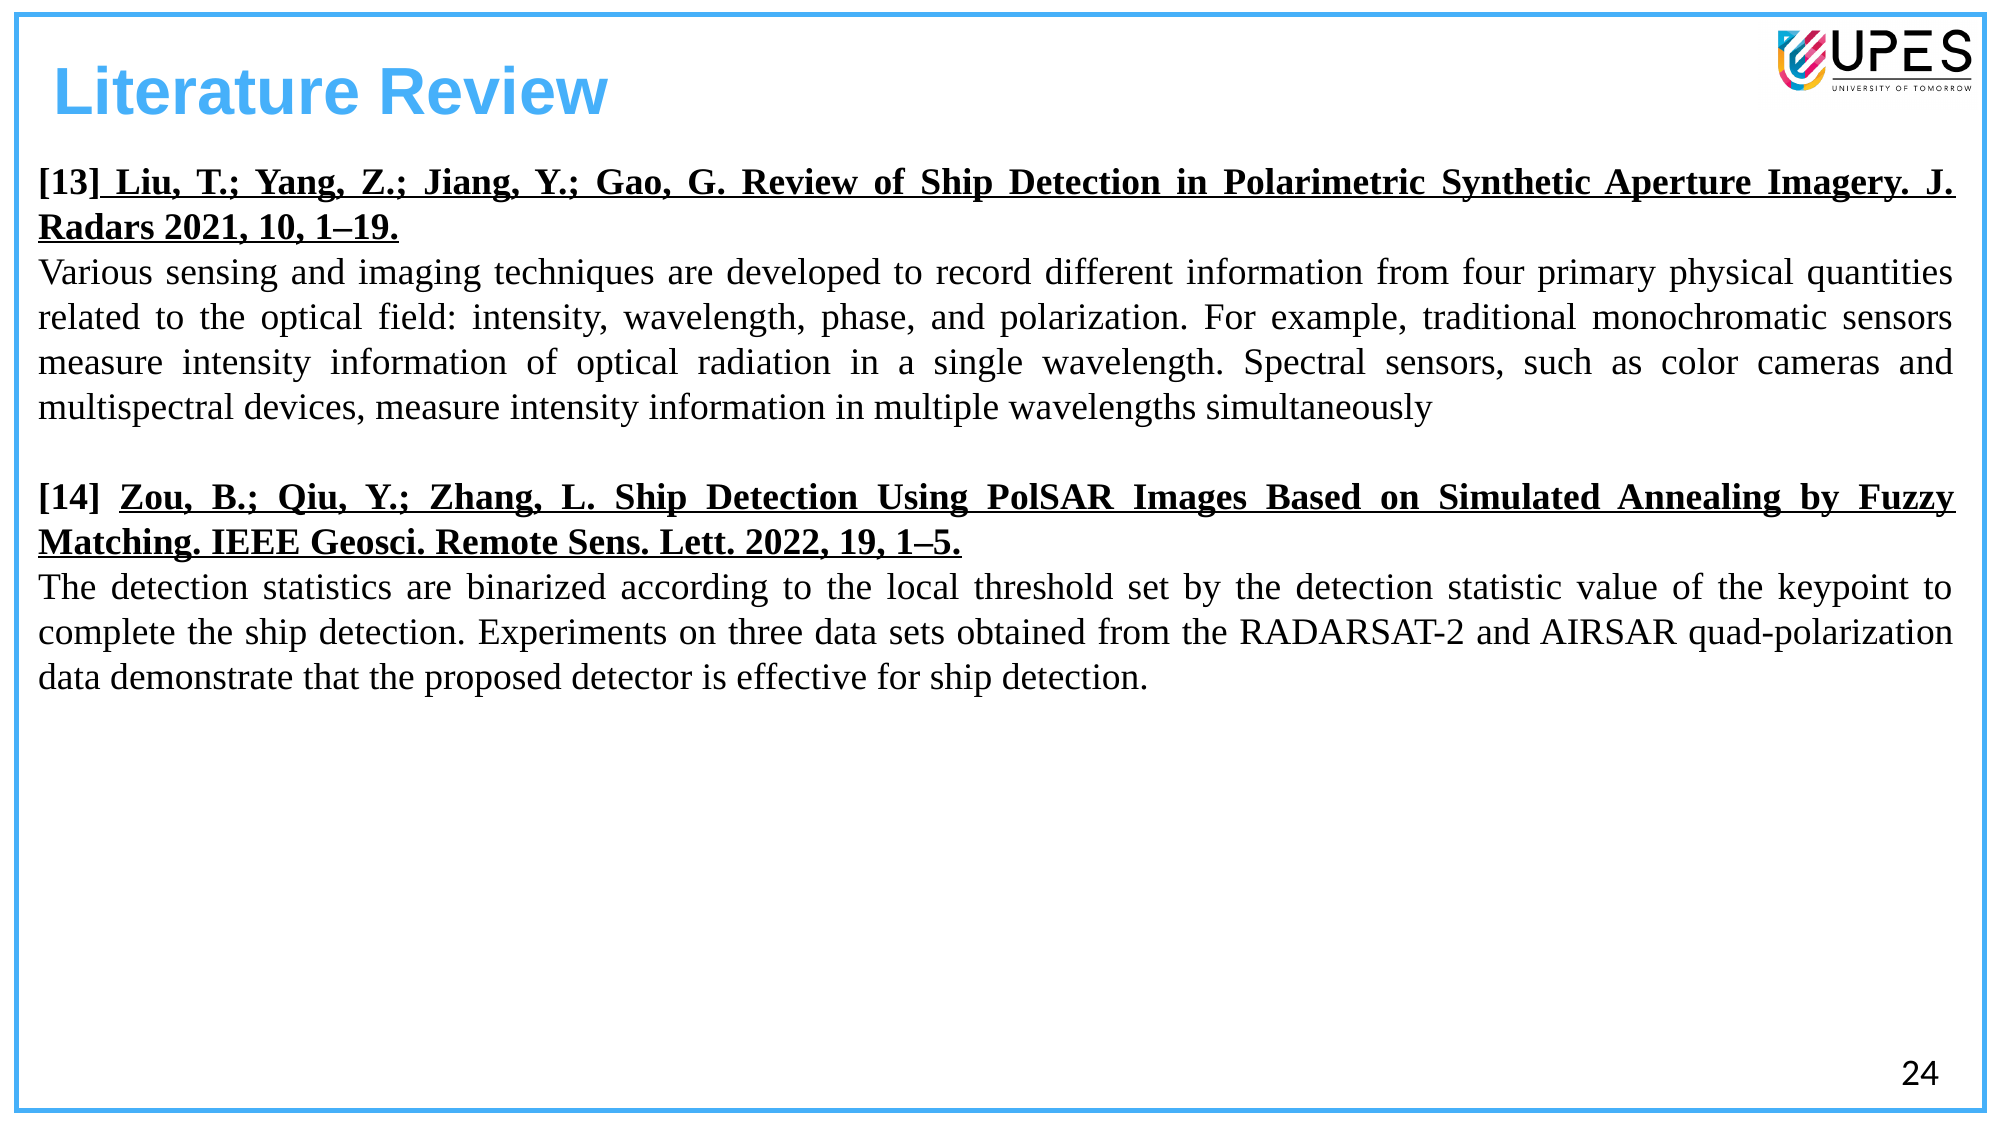

Literature Review
[13] Liu, T.; Yang, Z.; Jiang, Y.; Gao, G. Review of Ship Detection in Polarimetric Synthetic Aperture Imagery. J. Radars 2021, 10, 1–19.
Various sensing and imaging techniques are developed to record different information from four primary physical quantities related to the optical field: intensity, wavelength, phase, and polarization. For example, traditional monochromatic sensors measure intensity information of optical radiation in a single wavelength. Spectral sensors, such as color cameras and multispectral devices, measure intensity information in multiple wavelengths simultaneously

[14] Zou, B.; Qiu, Y.; Zhang, L. Ship Detection Using PolSAR Images Based on Simulated Annealing by Fuzzy Matching. IEEE Geosci. Remote Sens. Lett. 2022, 19, 1–5.
The detection statistics are binarized according to the local threshold set by the detection statistic value of the keypoint to complete the ship detection. Experiments on three data sets obtained from the RADARSAT-2 and AIRSAR quad-polarization data demonstrate that the proposed detector is effective for ship detection.

24